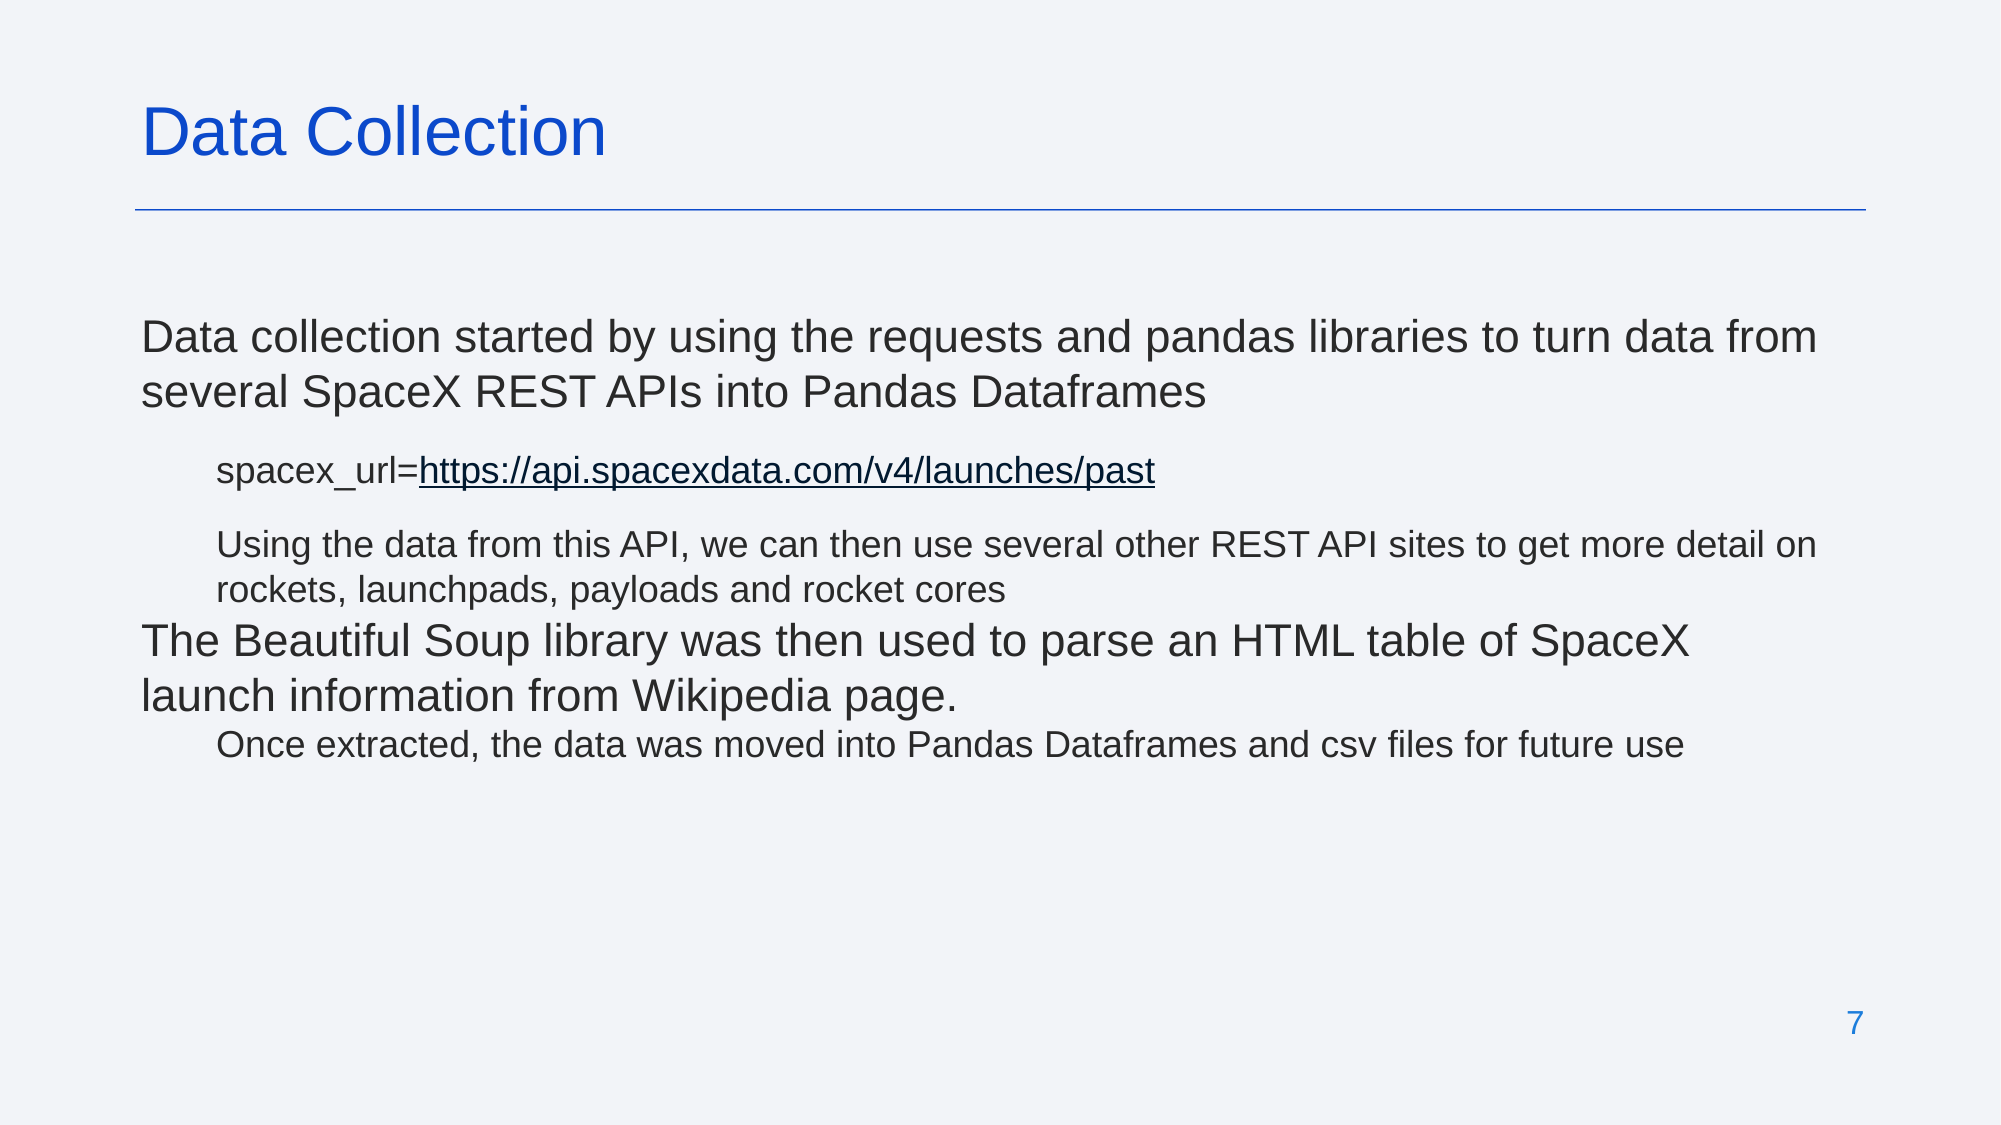

Data Collection
Data collection started by using the requests and pandas libraries to turn data from several SpaceX REST APIs into Pandas Dataframes
spacex_url=https://api.spacexdata.com/v4/launches/past
Using the data from this API, we can then use several other REST API sites to get more detail on rockets, launchpads, payloads and rocket cores
The Beautiful Soup library was then used to parse an HTML table of SpaceX launch information from Wikipedia page.
Once extracted, the data was moved into Pandas Dataframes and csv files for future use
7